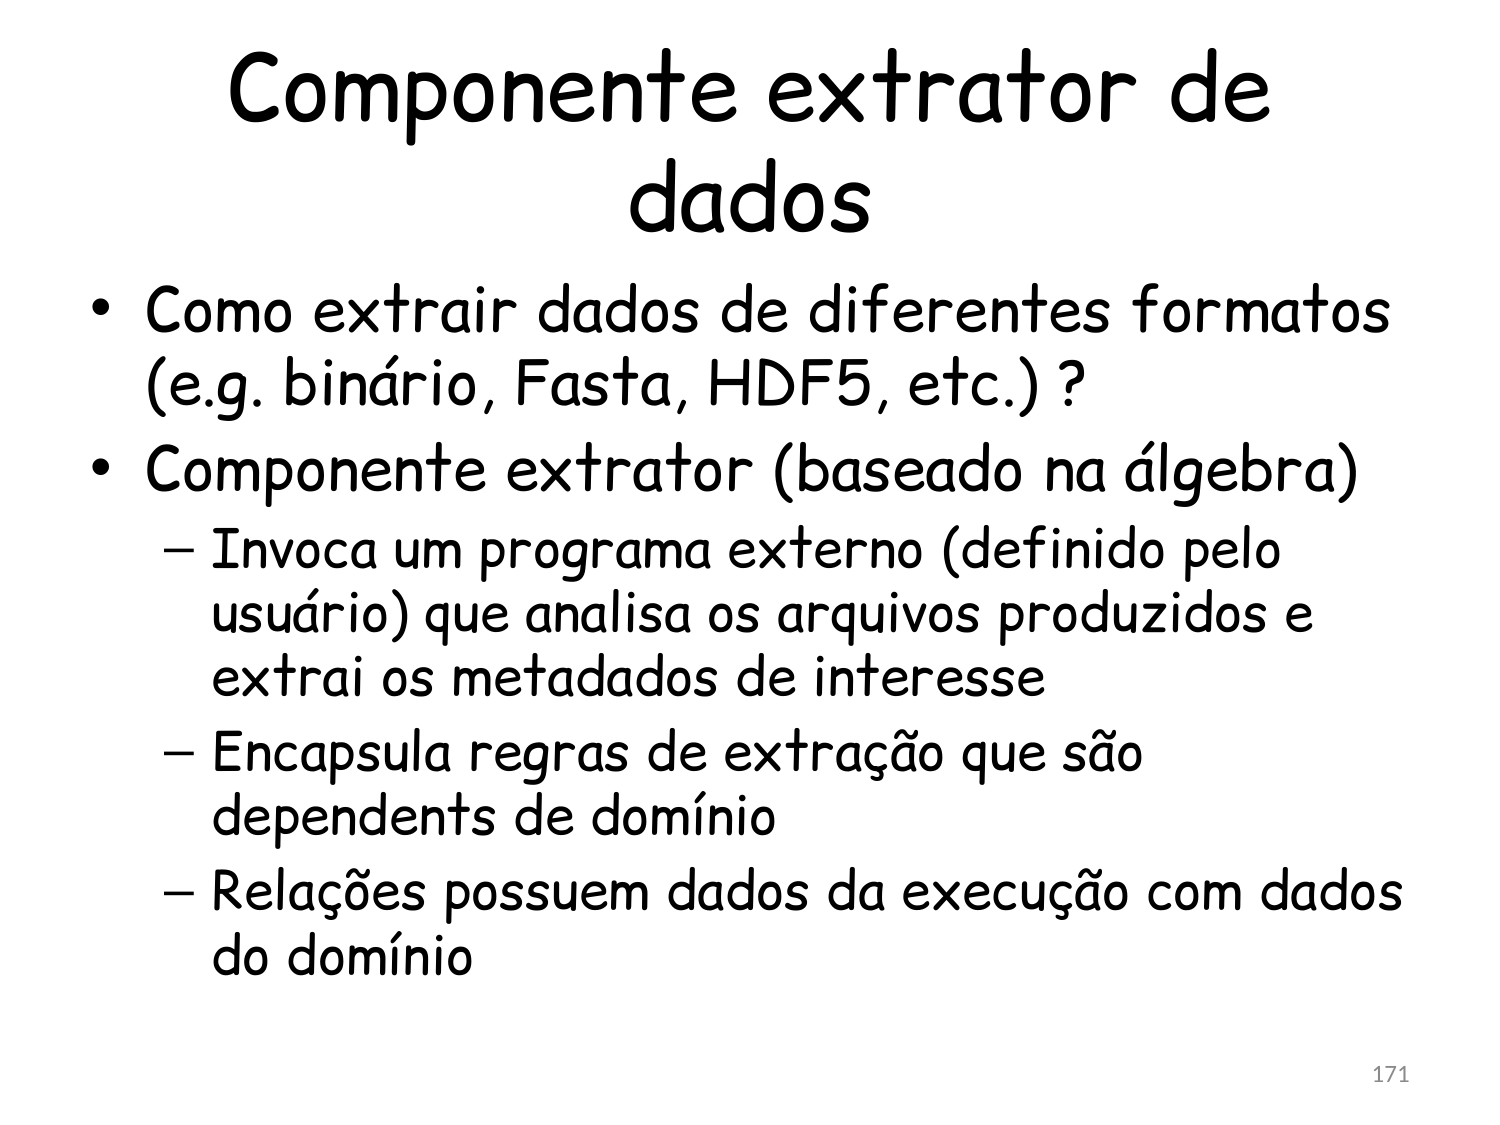

# Componente extrator de dados
Como extrair dados de diferentes formatos (e.g. binário, Fasta, HDF5, etc.) ?
Componente extrator (baseado na álgebra)
Invoca um programa externo (definido pelo usuário) que analisa os arquivos produzidos e extrai os metadados de interesse
Encapsula regras de extração que são dependents de domínio
Relações possuem dados da execução com dados do domínio
171